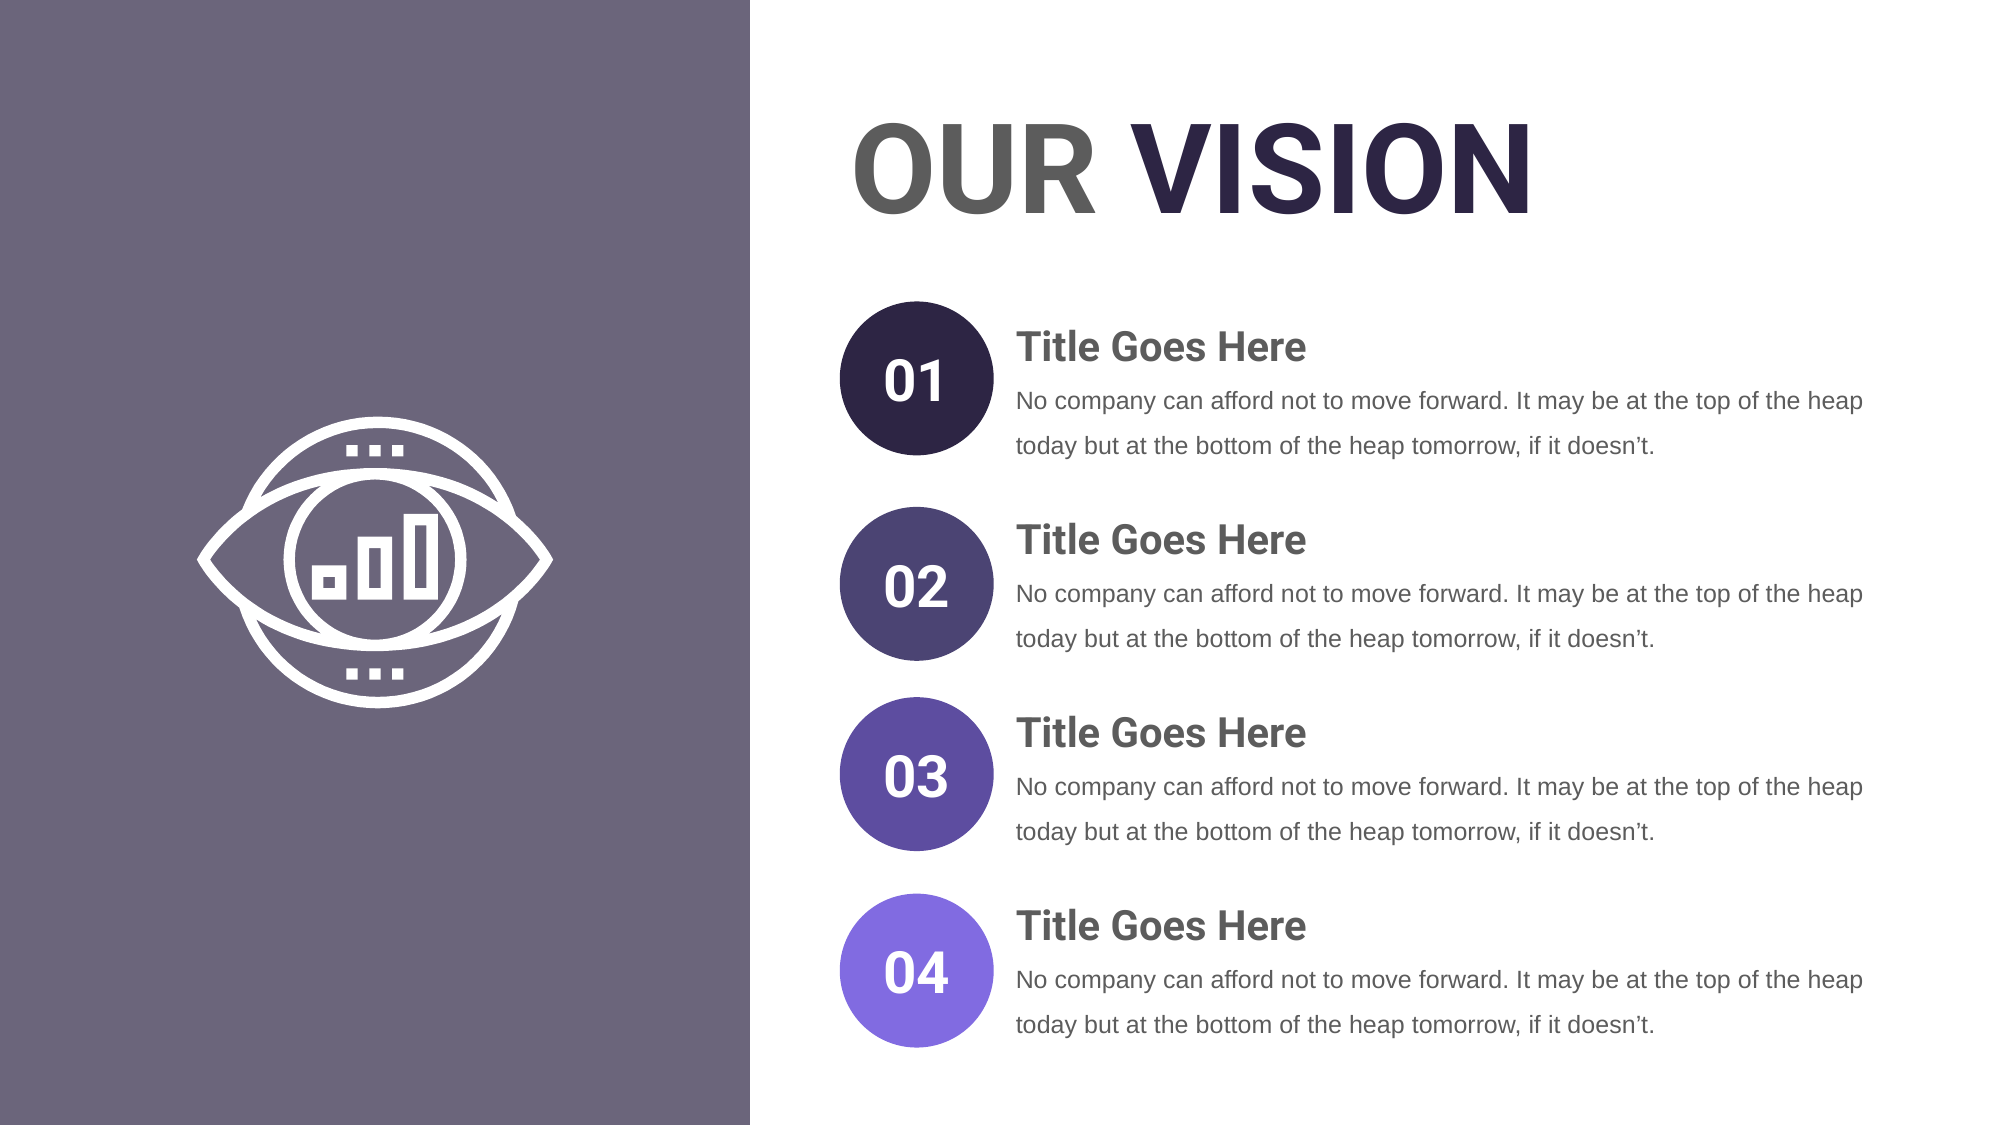

OUR VISION
Title Goes Here
No company can afford not to move forward. It may be at the top of the heap today but at the bottom of the heap tomorrow, if it doesn’t.
01

Title Goes Here
No company can afford not to move forward. It may be at the top of the heap today but at the bottom of the heap tomorrow, if it doesn’t.
02
03
Title Goes Here
No company can afford not to move forward. It may be at the top of the heap today but at the bottom of the heap tomorrow, if it doesn’t.
Title Goes Here
No company can afford not to move forward. It may be at the top of the heap today but at the bottom of the heap tomorrow, if it doesn’t.
04